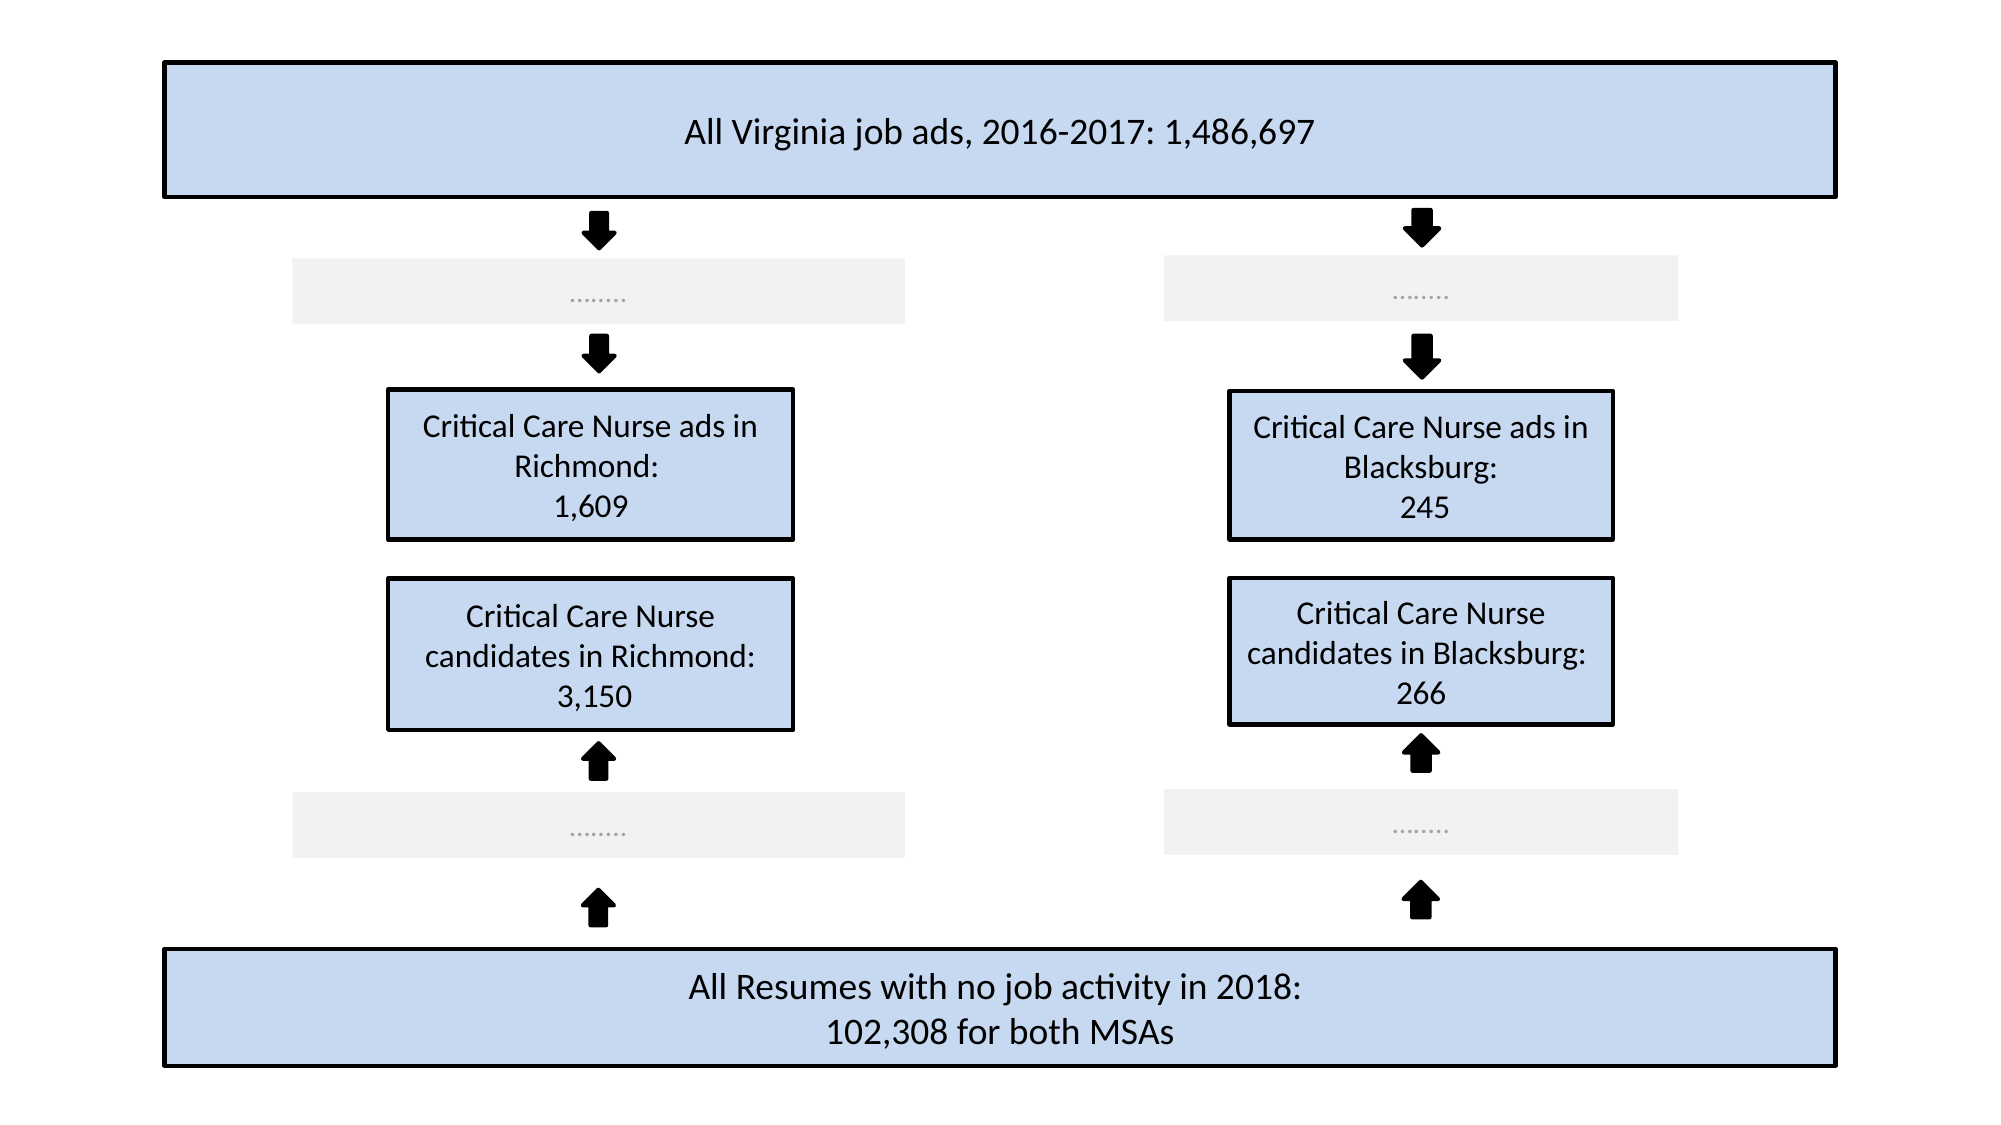

All Virginia job ads, 2016-2017: 1,486,697

….....
….....

Critical Care Nurse ads in Richmond:
1,609
Critical Care Nurse ads in Blacksburg:
 245
Critical Care Nurse candidates in Blacksburg:
266
Critical Care Nurse candidates in Richmond:
 3,150

….....
….....

All Resumes with no job activity in 2018:
102,308 for both MSAs
All Richmond resumes: 91,885
All Blacksburg-Christiansburg-Radford resumes: 10,423
15